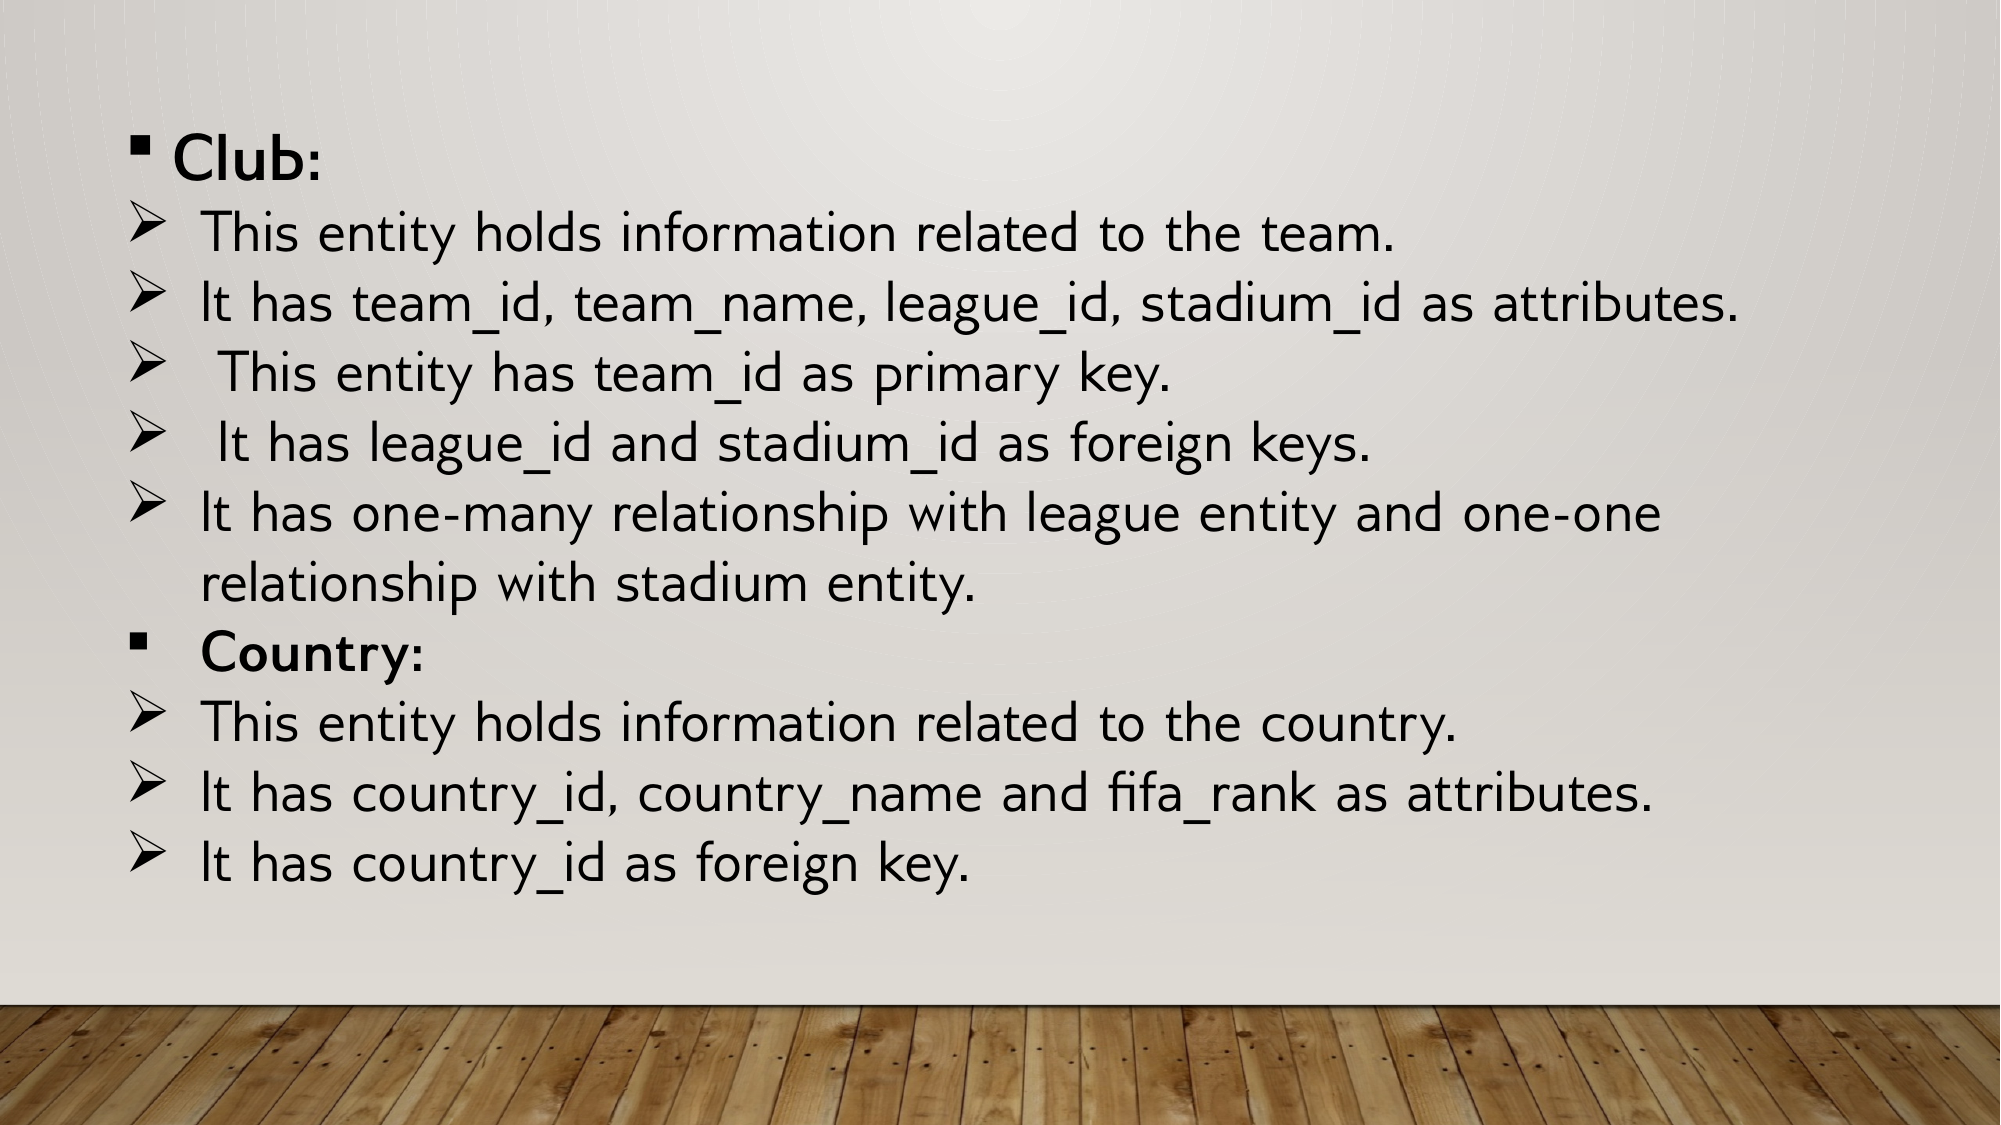

Club:
This entity holds information related to the team.
It has team_id, team_name, league_id, stadium_id as attributes.
 This entity has team_id as primary key.
 It has league_id and stadium_id as foreign keys.
It has one-many relationship with league entity and one-one relationship with stadium entity.
Country:
This entity holds information related to the country.
It has country_id, country_name and fifa_rank as attributes.
It has country_id as foreign key.